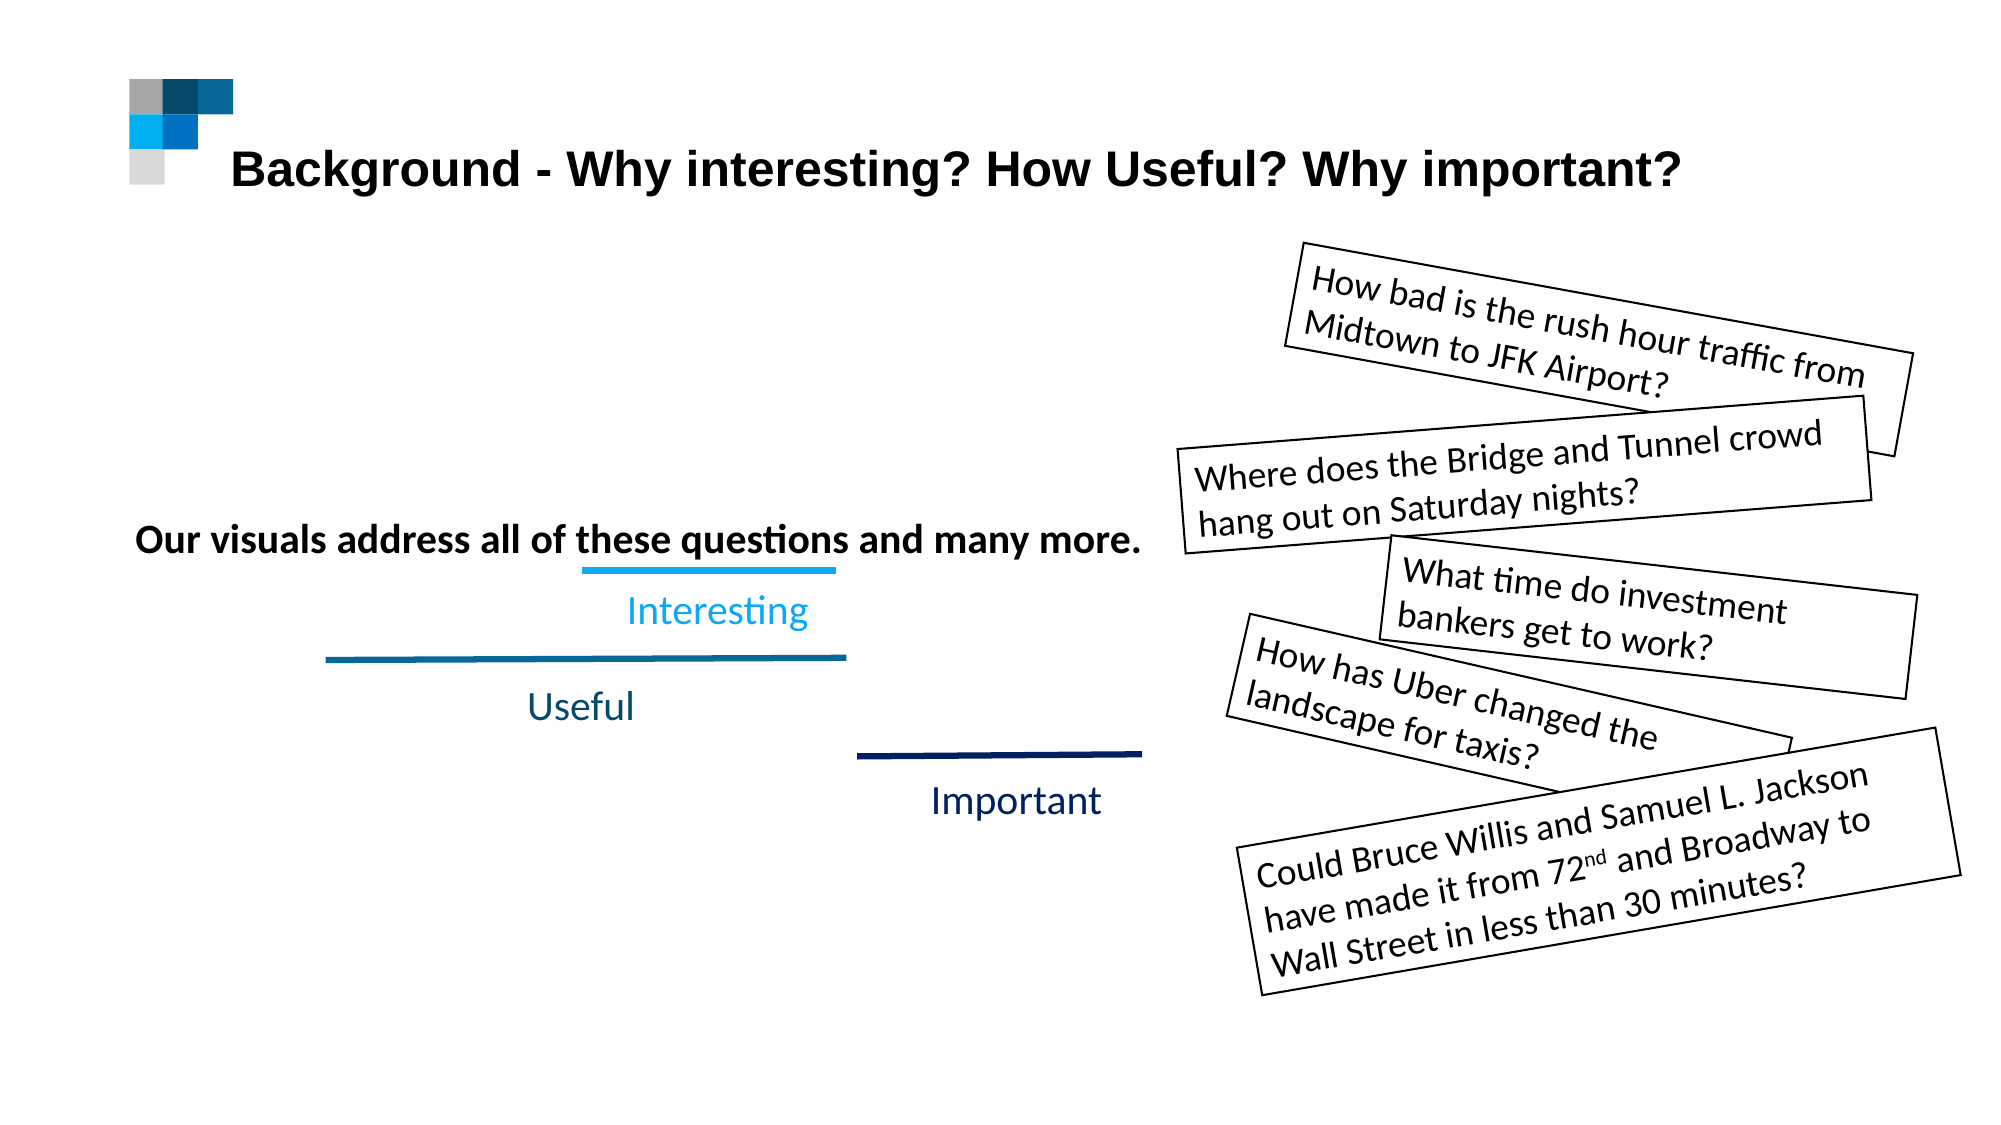

Background - Why interesting? How Useful? Why important?
How bad is the rush hour traffic from Midtown to JFK Airport?
Where does the Bridge and Tunnel crowd hang out on Saturday nights?
Our visuals address all of these questions and many more.
What time do investment bankers get to work?
Interesting
Useful
How has Uber changed the landscape for taxis?
Important
Could Bruce Willis and Samuel L. Jackson have made it from 72nd and Broadway to Wall Street in less than 30 minutes?